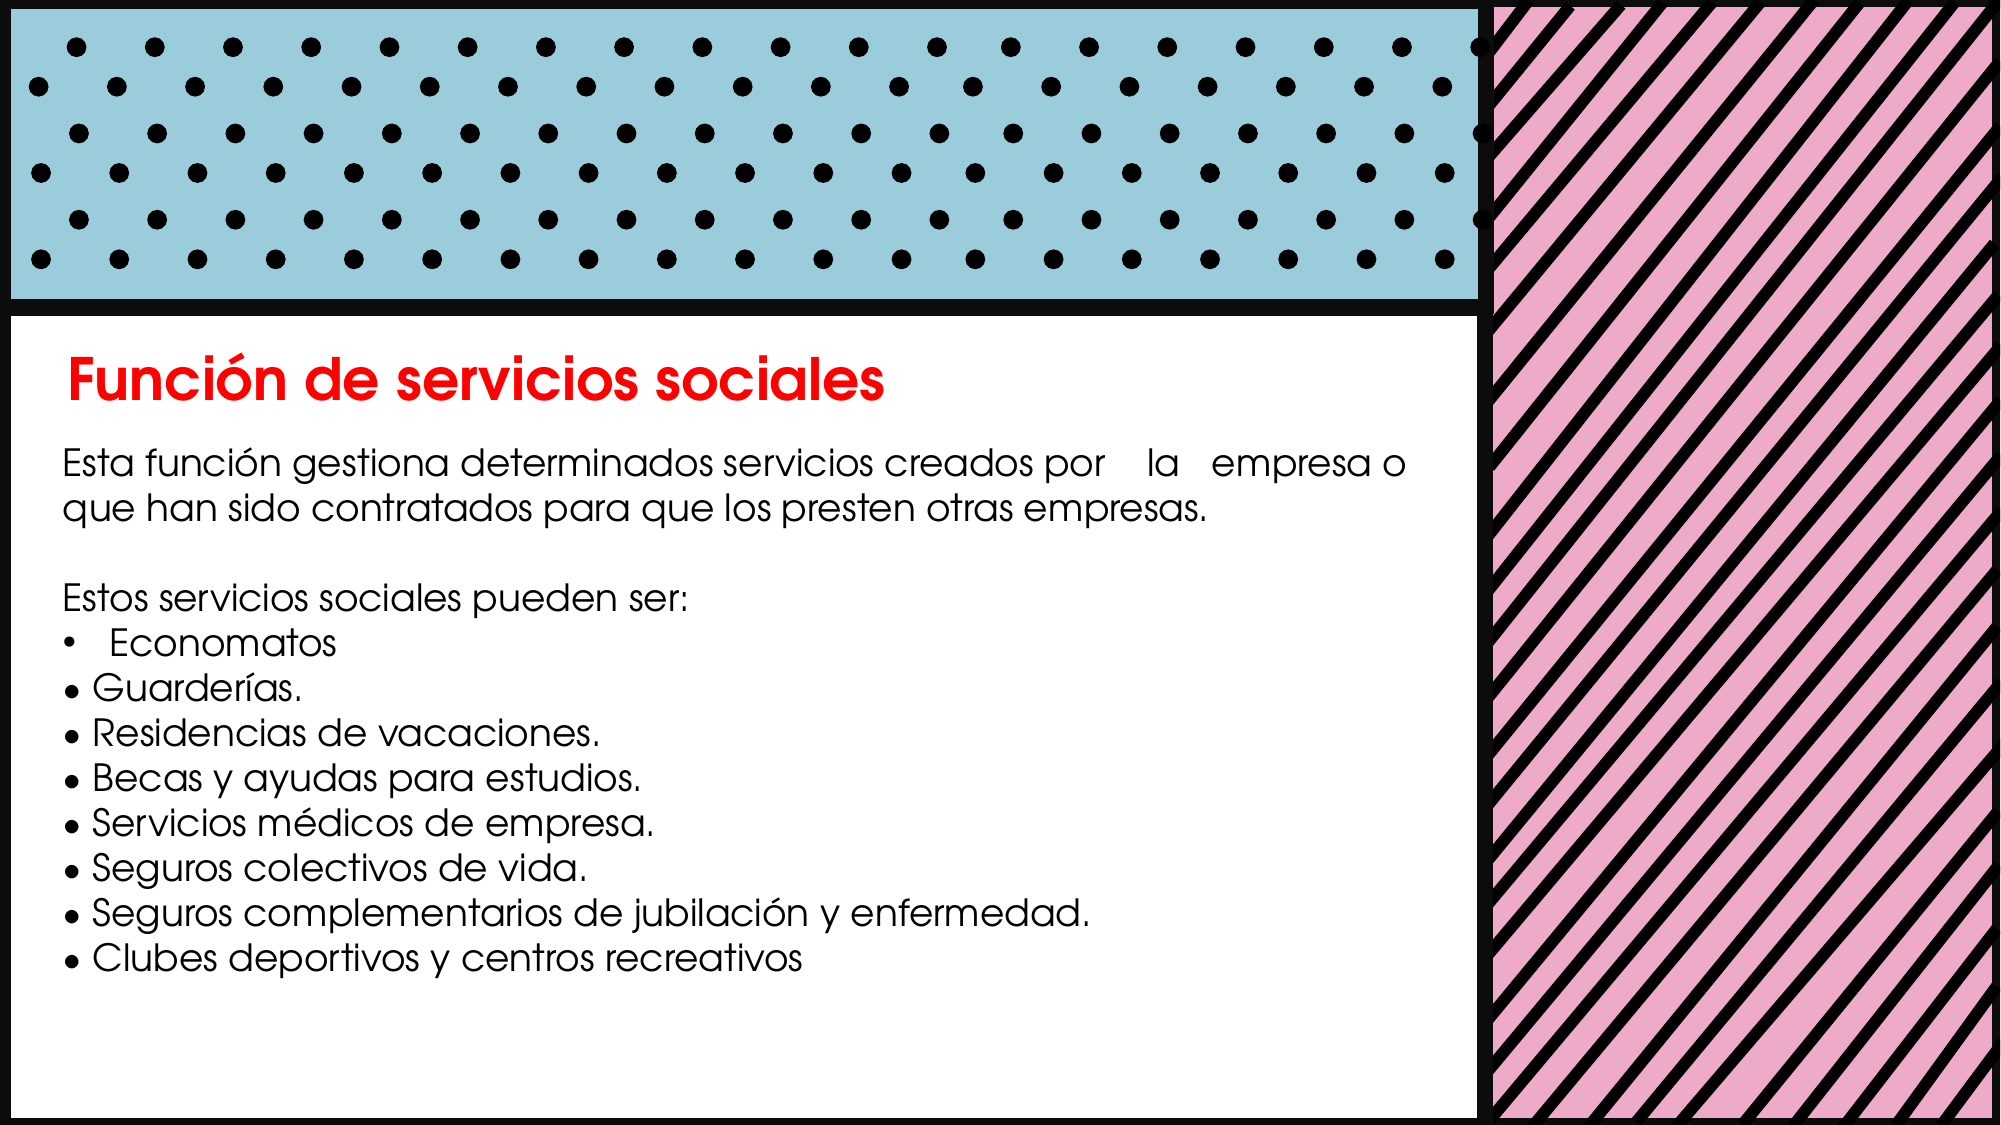

Función de servicios sociales
Esta función gestiona determinados servicios creados por    la   empresa o  que han sido contratados para que los presten otras empresas.

Estos servicios sociales pueden ser:
Economatos
• Guarderías.
• Residencias de vacaciones.
• Becas y ayudas para estudios.
• Servicios médicos de empresa.
• Seguros colectivos de vida.
• Seguros complementarios de jubilación y enfermedad.
• Clubes deportivos y centros recreativos